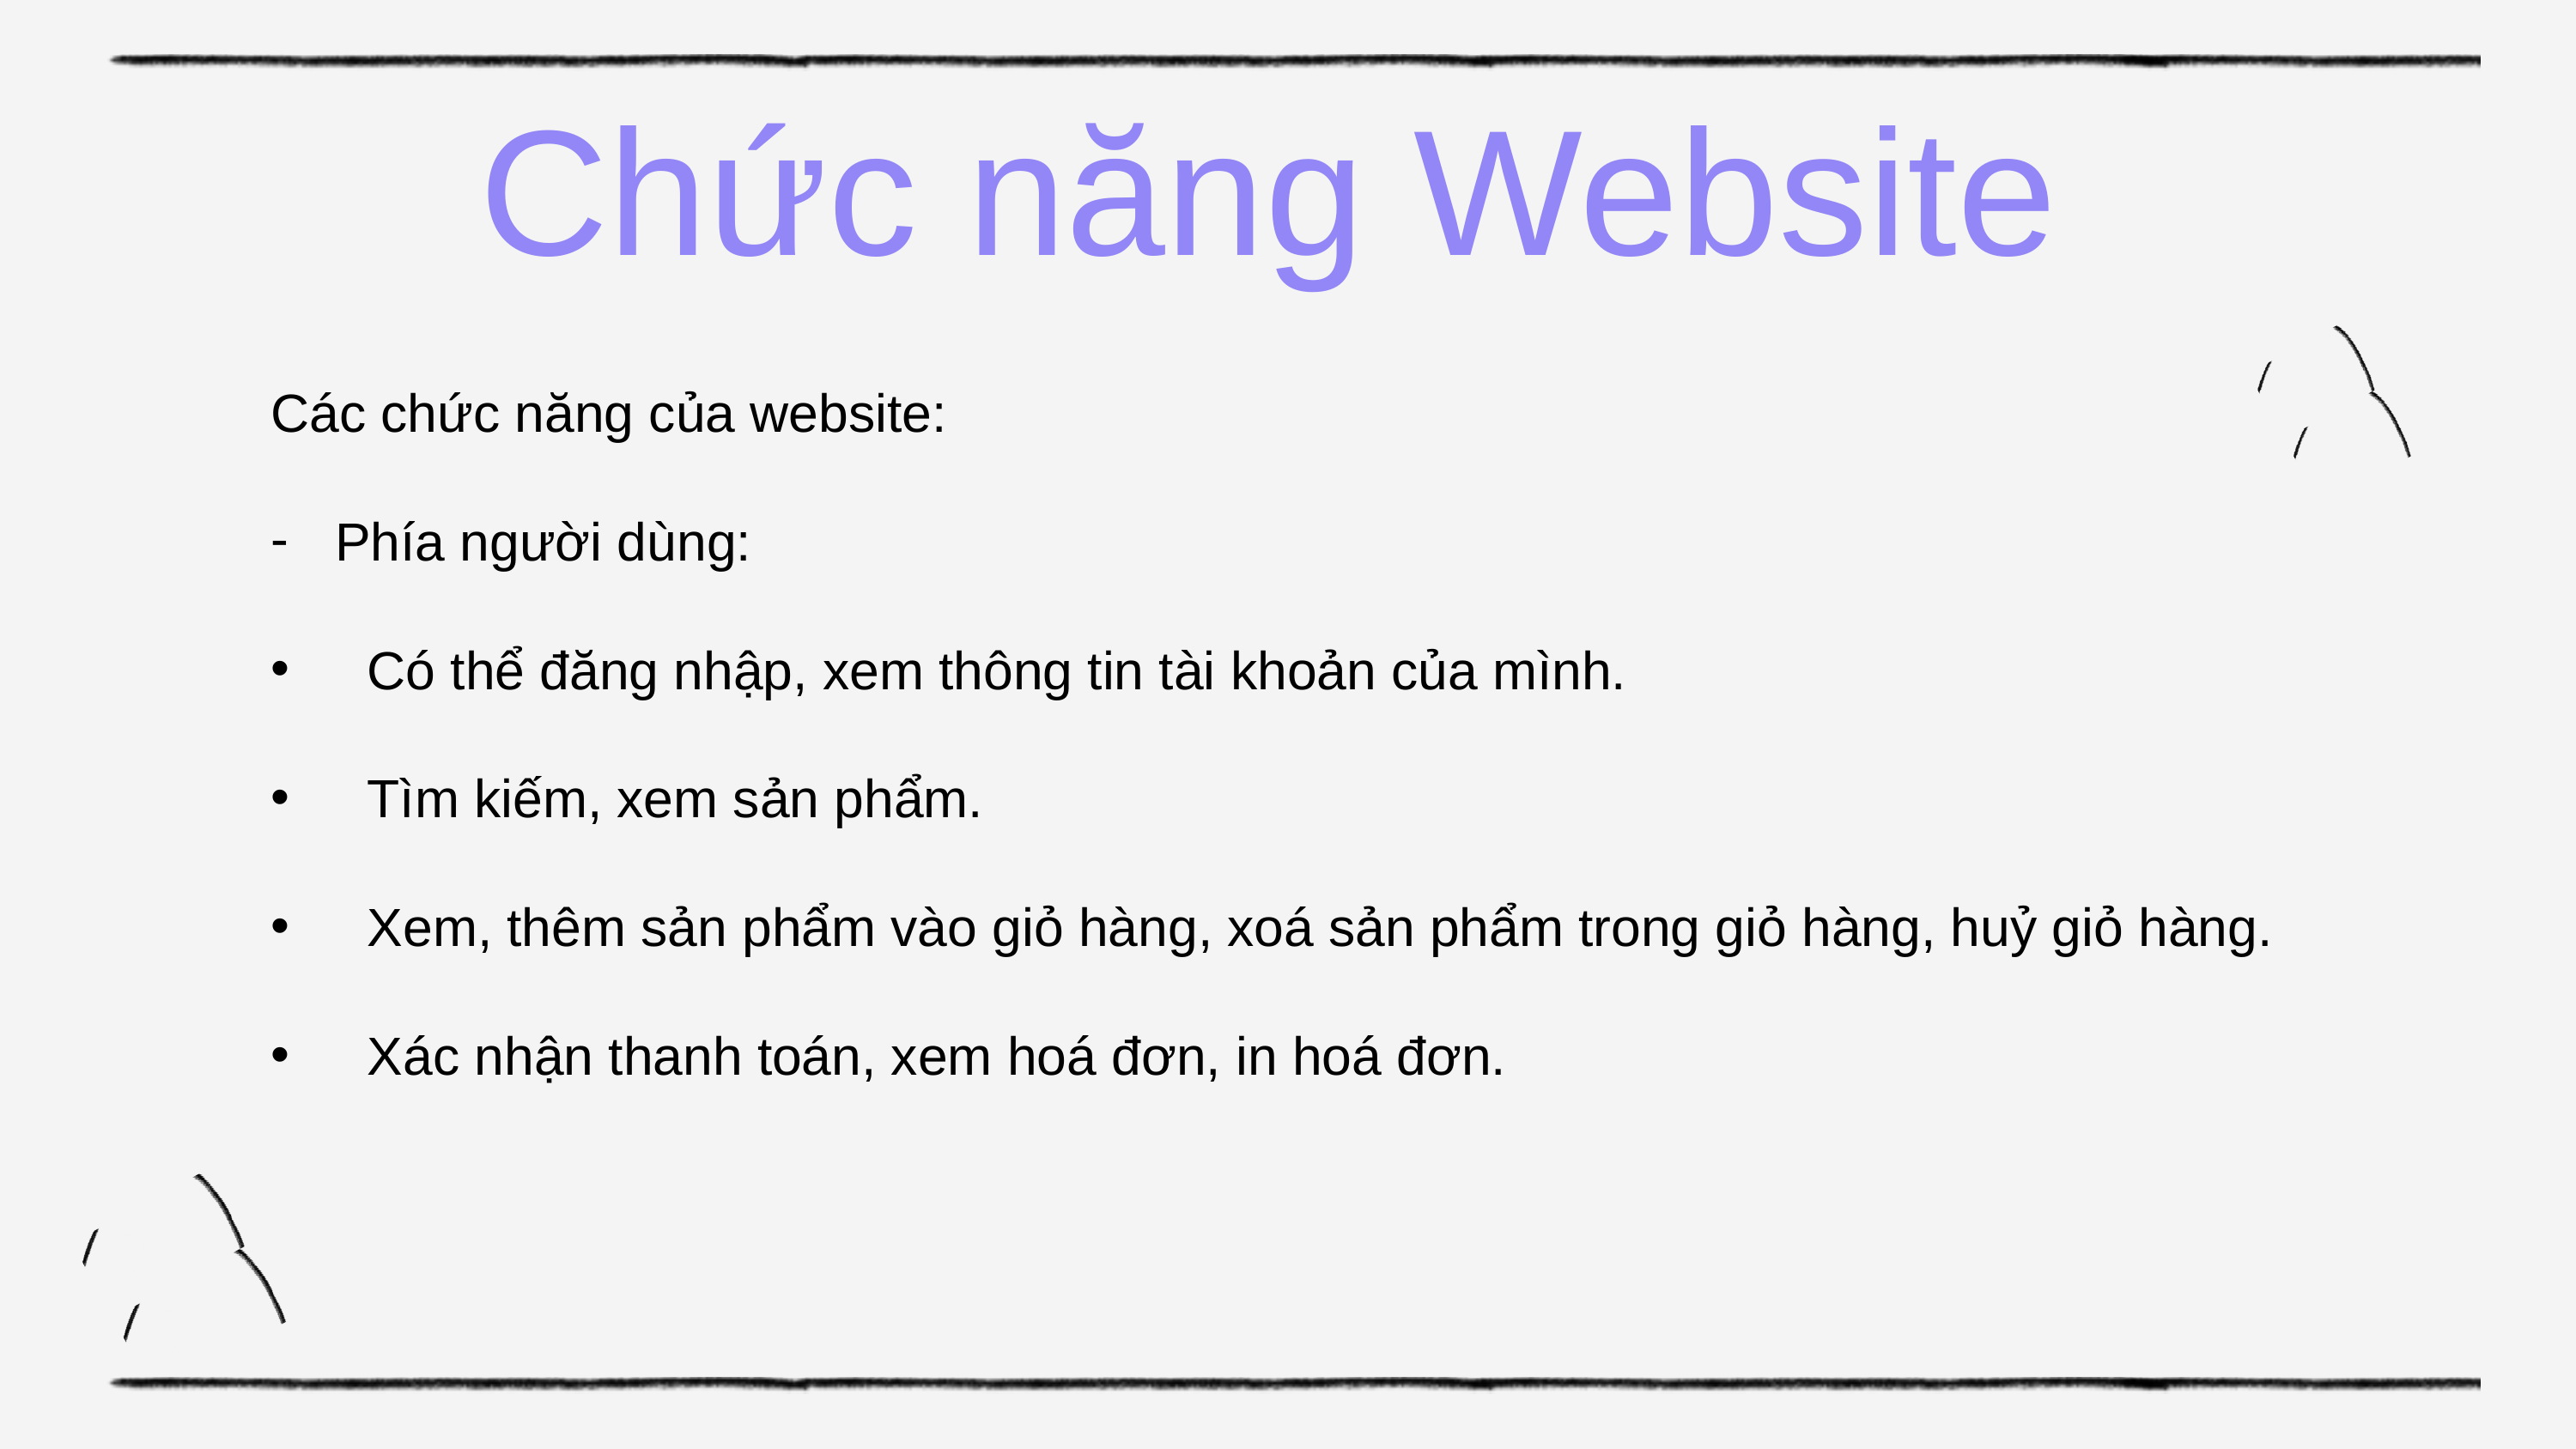

Chức năng Website

Các chức năng của website:

Phía người dùng:

Có thể đăng nhập, xem thông tin tài khoản của mình.

Tìm kiếm, xem sản phẩm.

Xem, thêm sản phẩm vào giỏ hàng, xoá sản phẩm trong giỏ hàng, huỷ giỏ hàng.

Xác nhận thanh toán, xem hoá đơn, in hoá đơn.